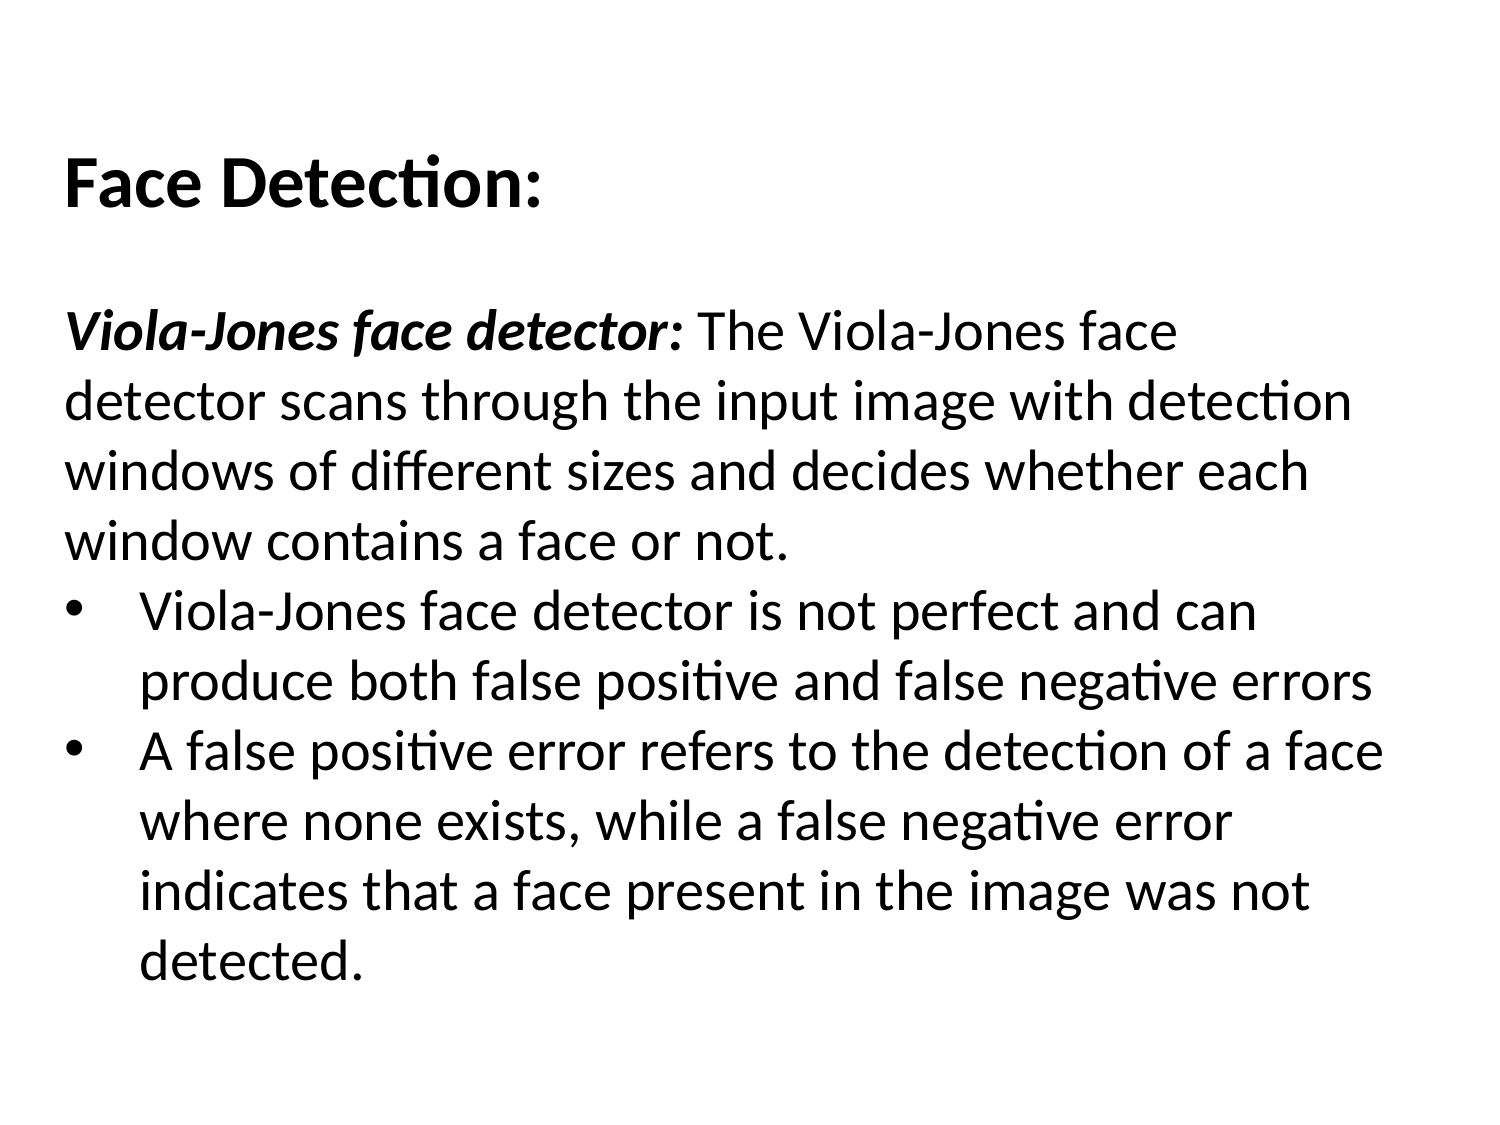

Face Detection:

Viola-Jones face detector: The Viola-Jones face detector scans through the input image with detection windows of different sizes and decides whether each window contains a face or not.
Viola-Jones face detector is not perfect and can produce both false positive and false negative errors
A false positive error refers to the detection of a face where none exists, while a false negative error indicates that a face present in the image was not detected.